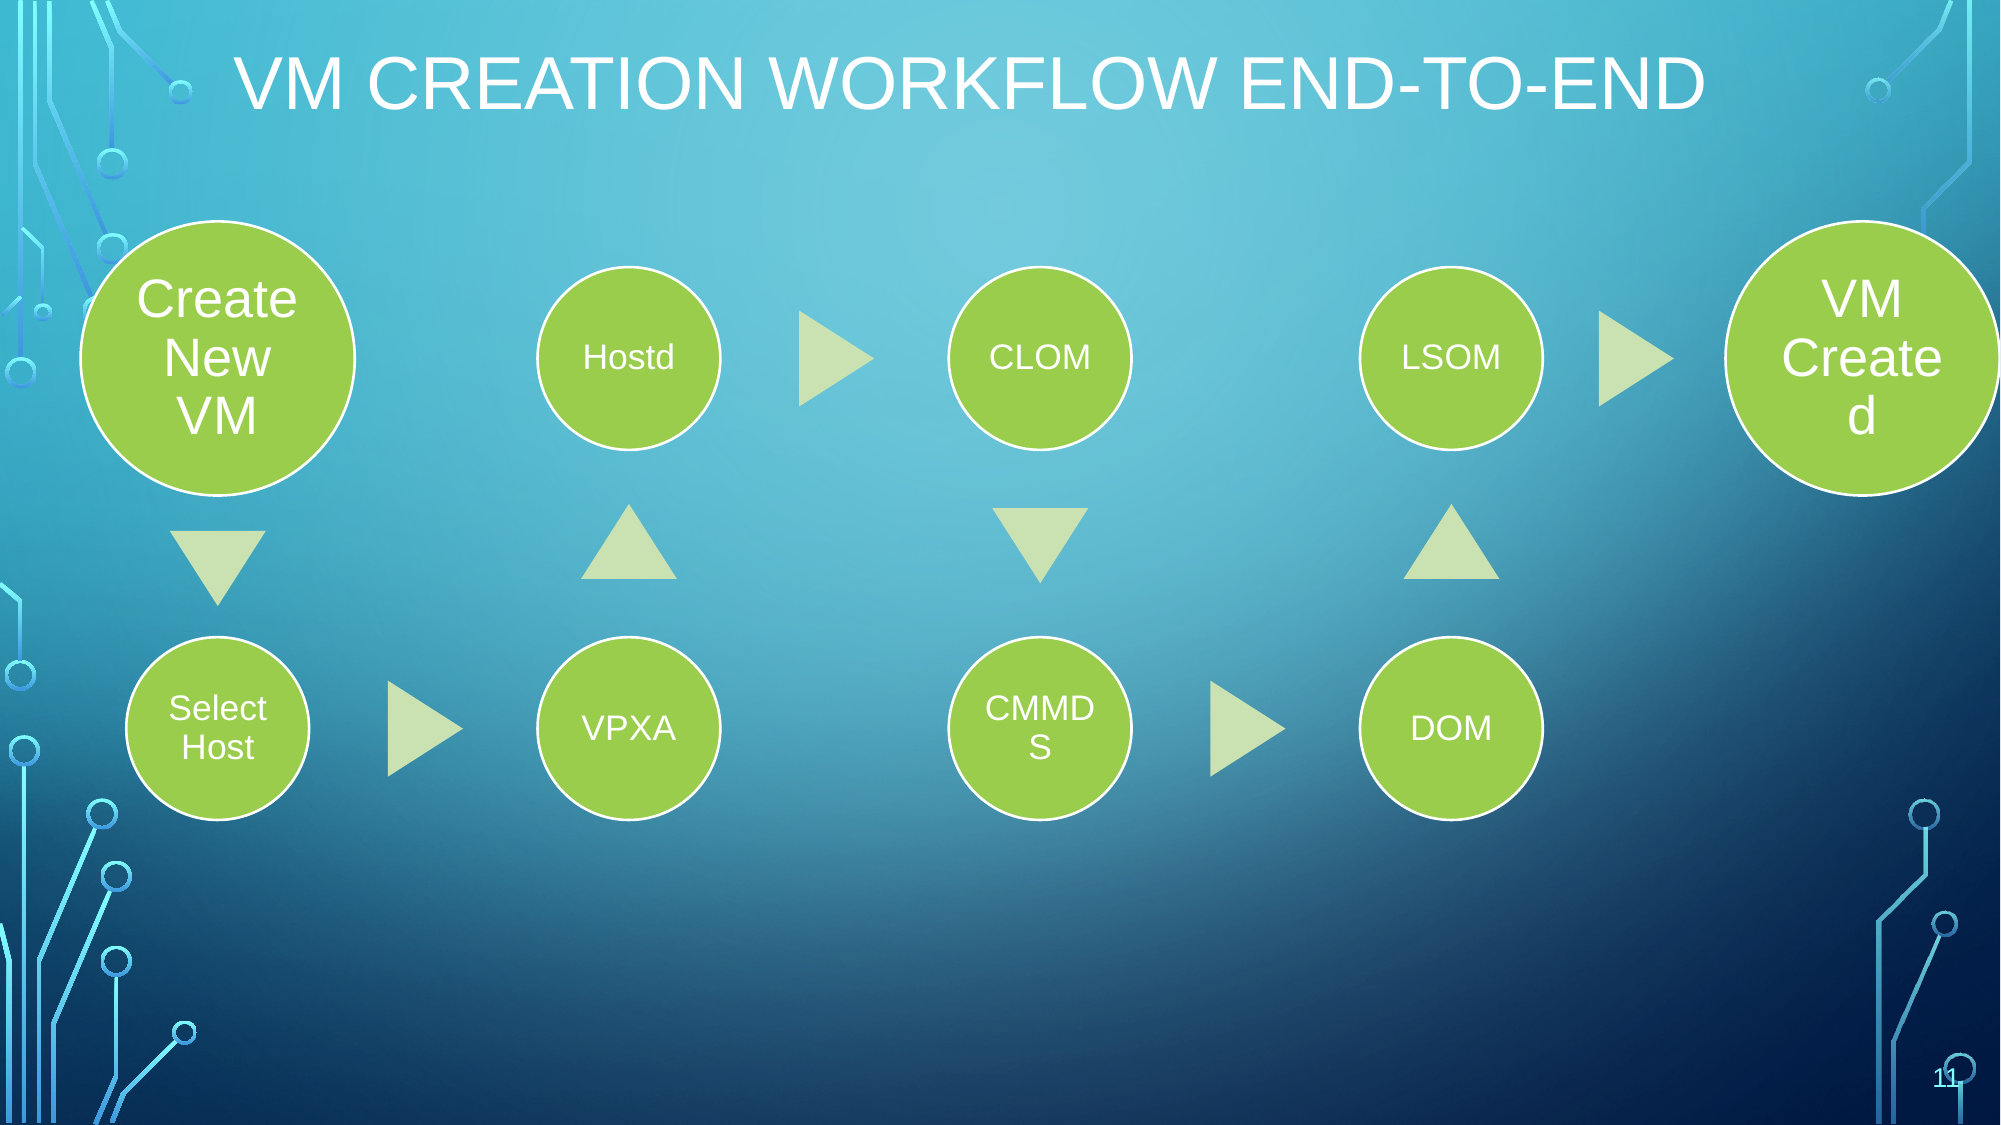

# VM Creation Workflow End-to-End
Create New VM
VM Created
Hostd
CLOM
LSOM

Select Host
VPXA
CMMDS
DOM